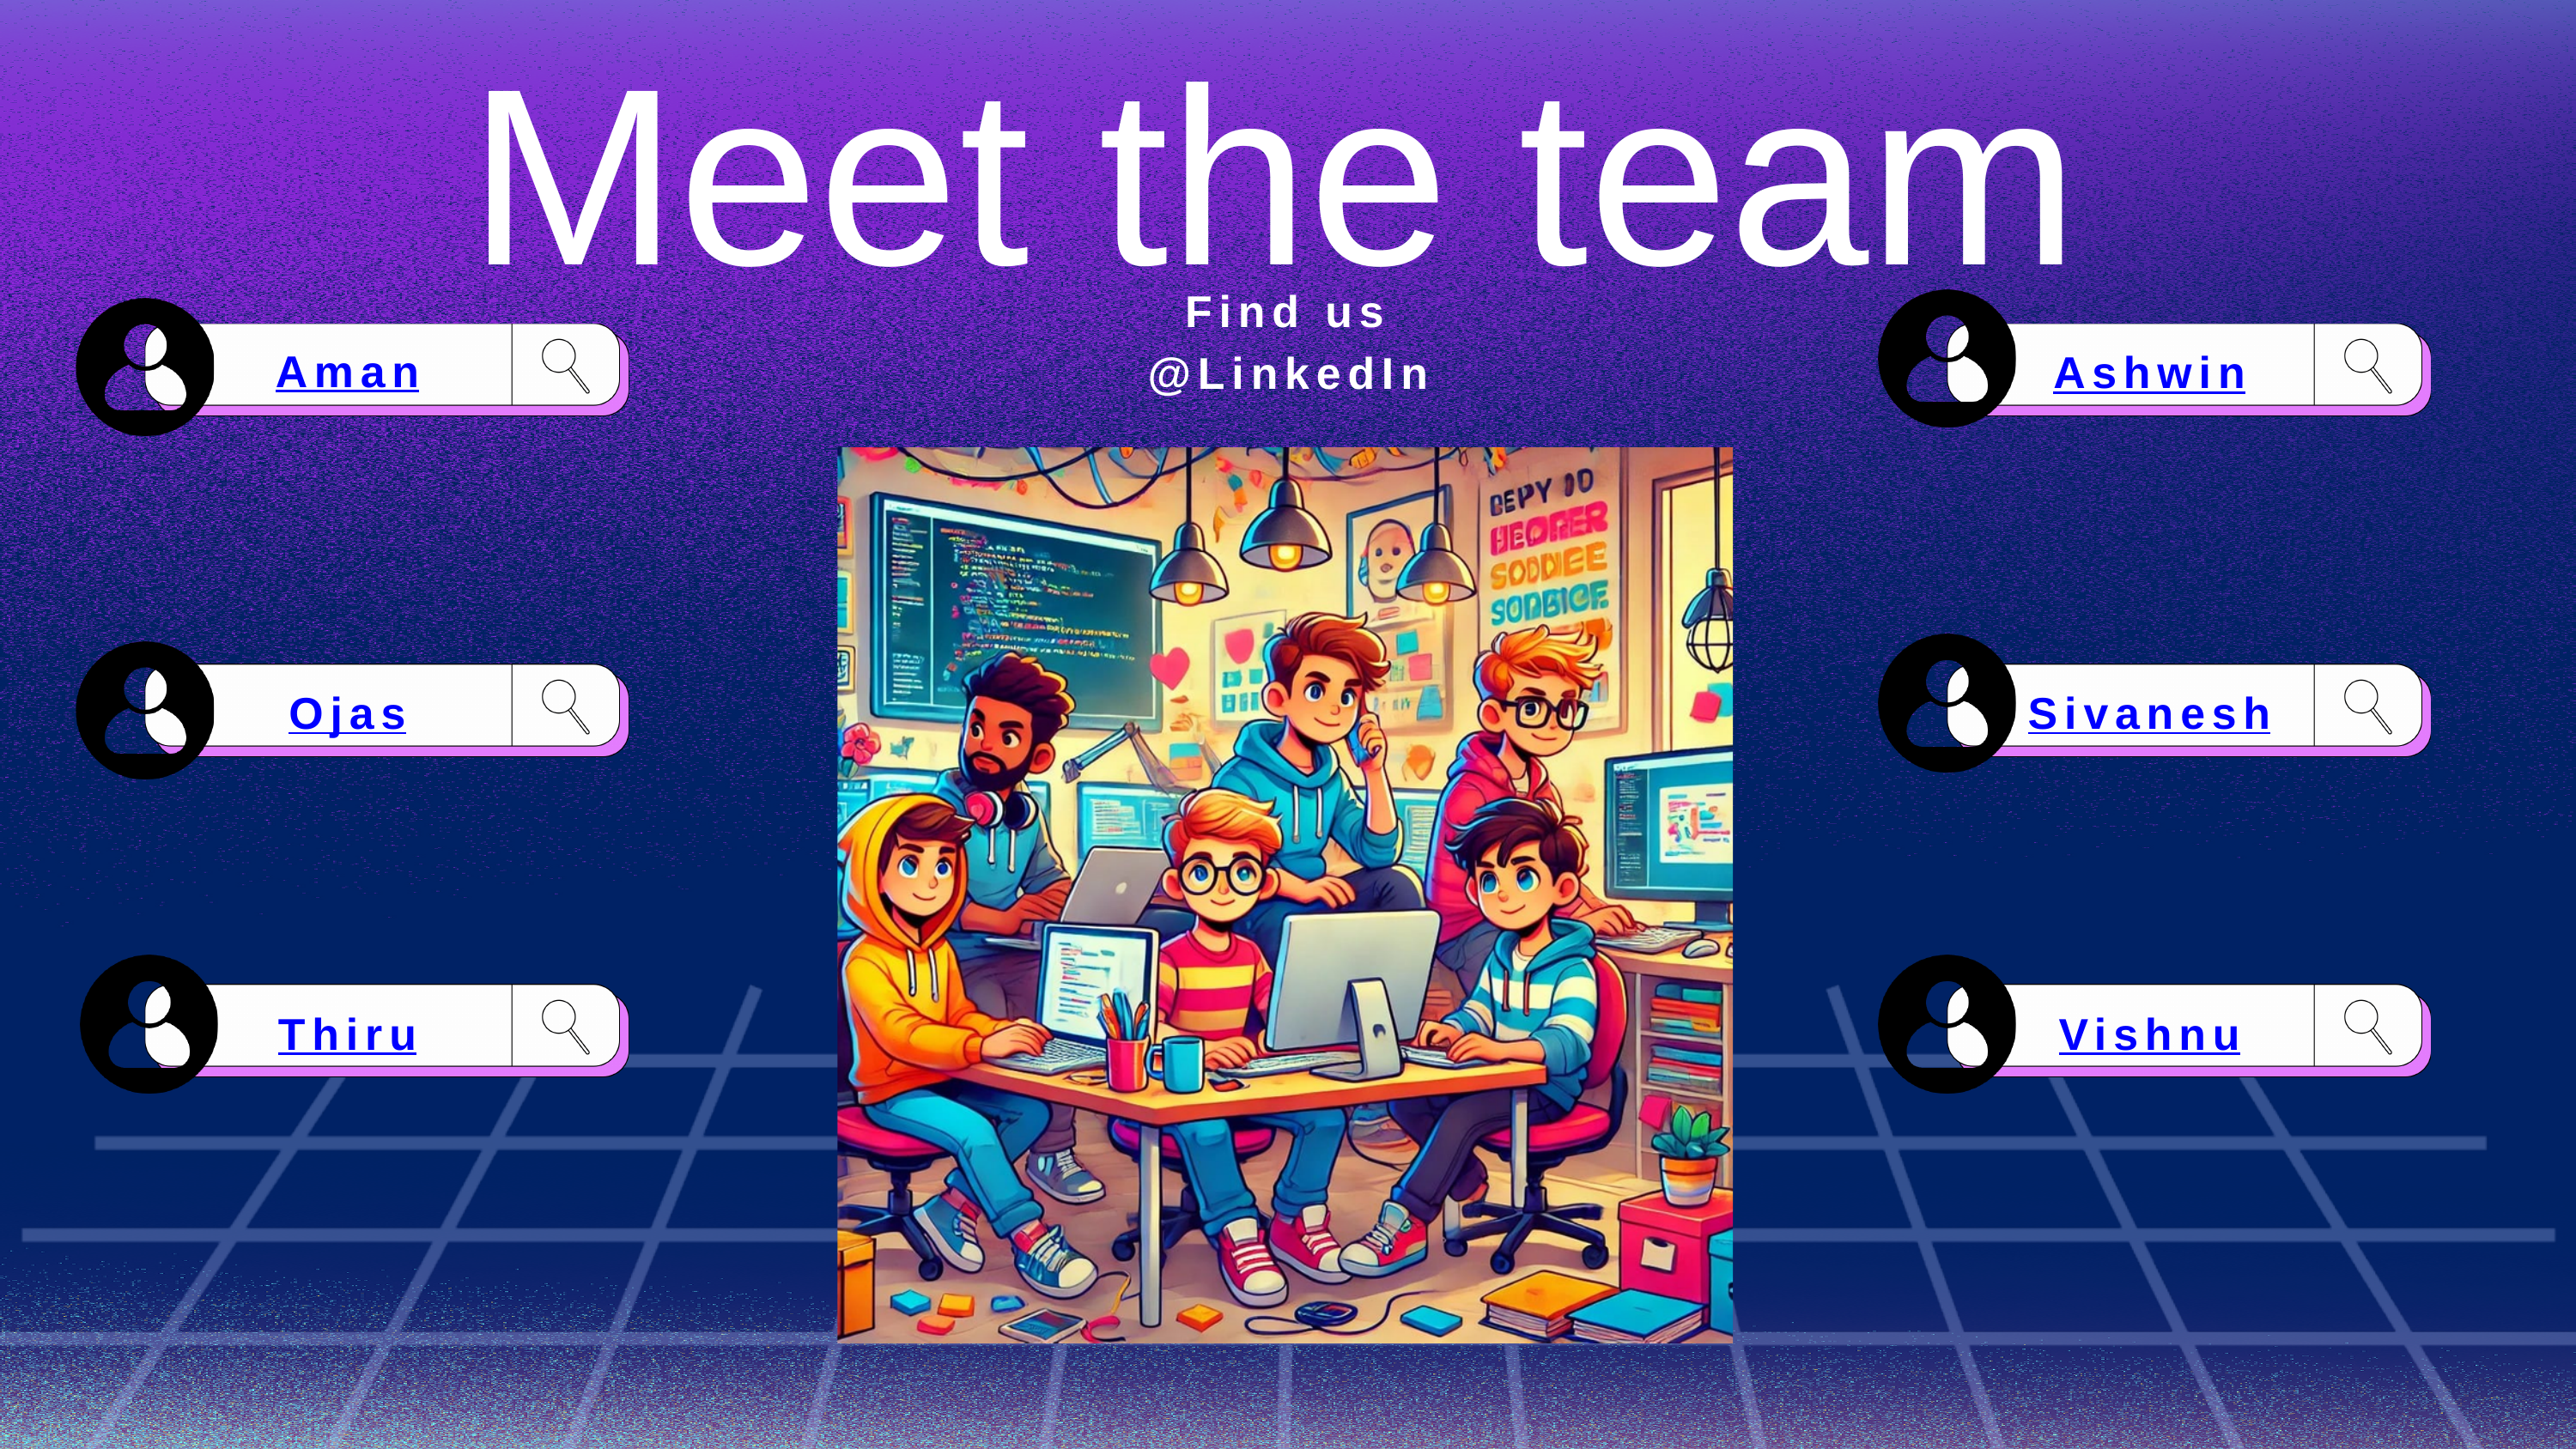

Meet the team
Find us @LinkedIn

Aman
Ashwin

Ojas
Sivanesh

Thiru
Vishnu